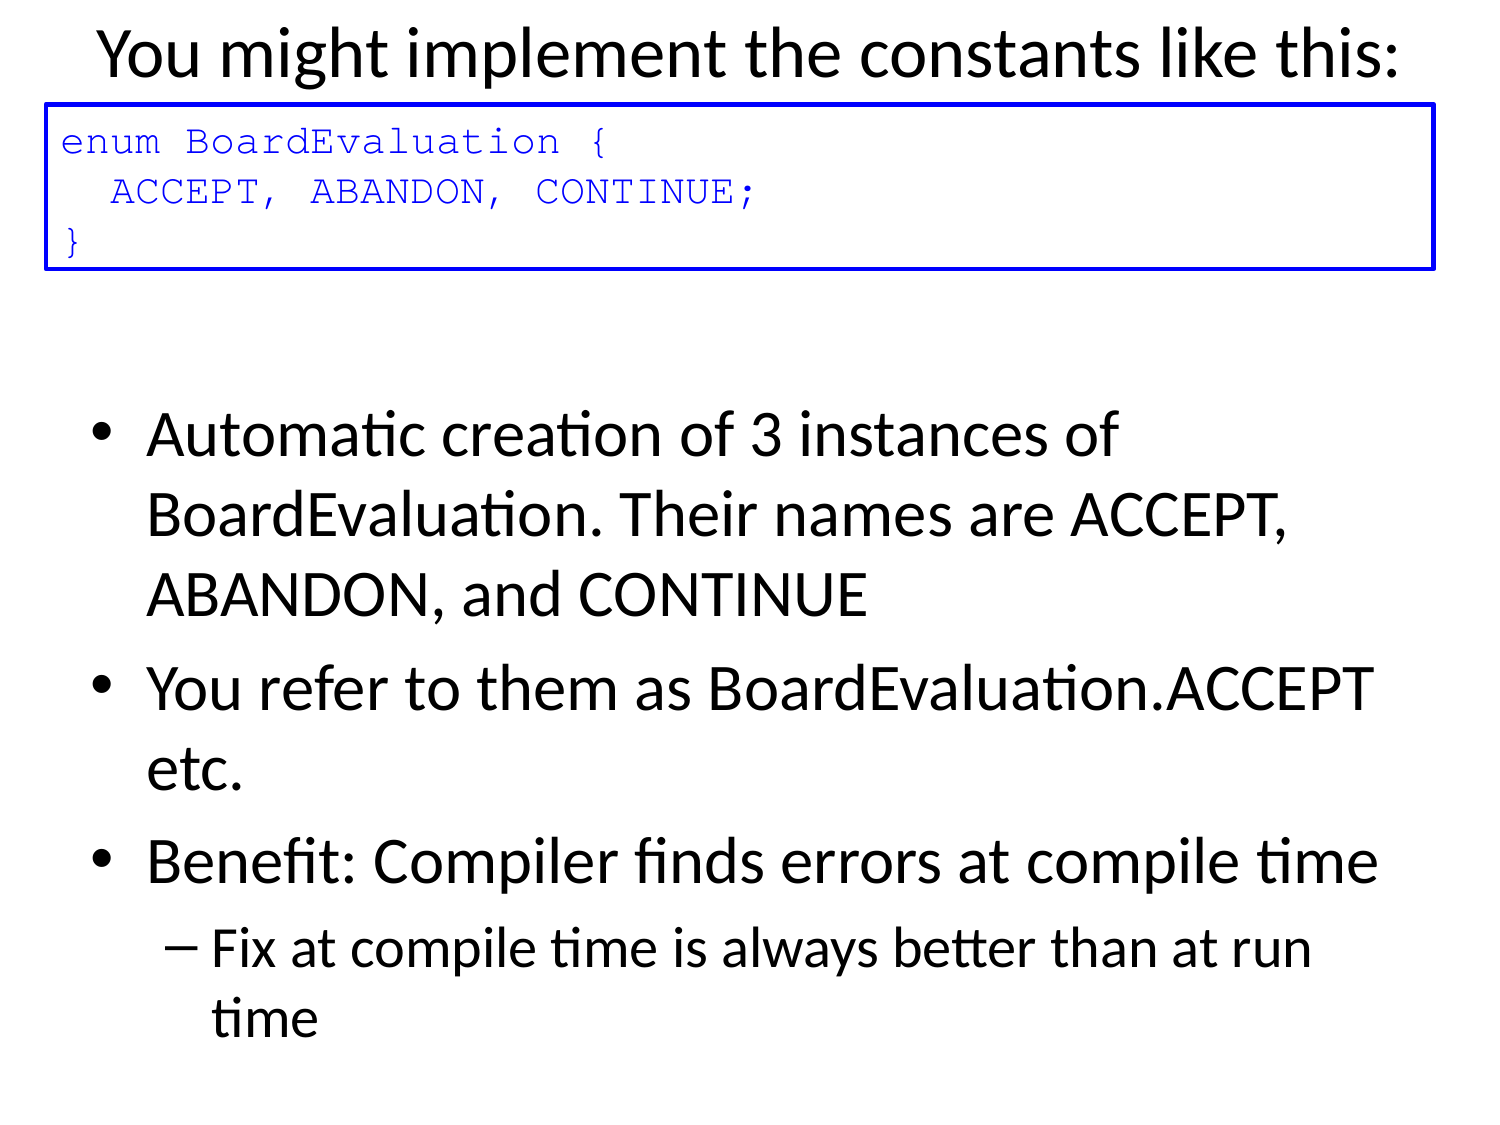

# You might implement the constants like this:
enum BoardEvaluation {
  ACCEPT, ABANDON, CONTINUE;
}
Automatic creation of 3 instances of BoardEvaluation. Their names are ACCEPT, ABANDON, and CONTINUE
You refer to them as BoardEvaluation.ACCEPT etc.
Benefit: Compiler finds errors at compile time
Fix at compile time is always better than at run time